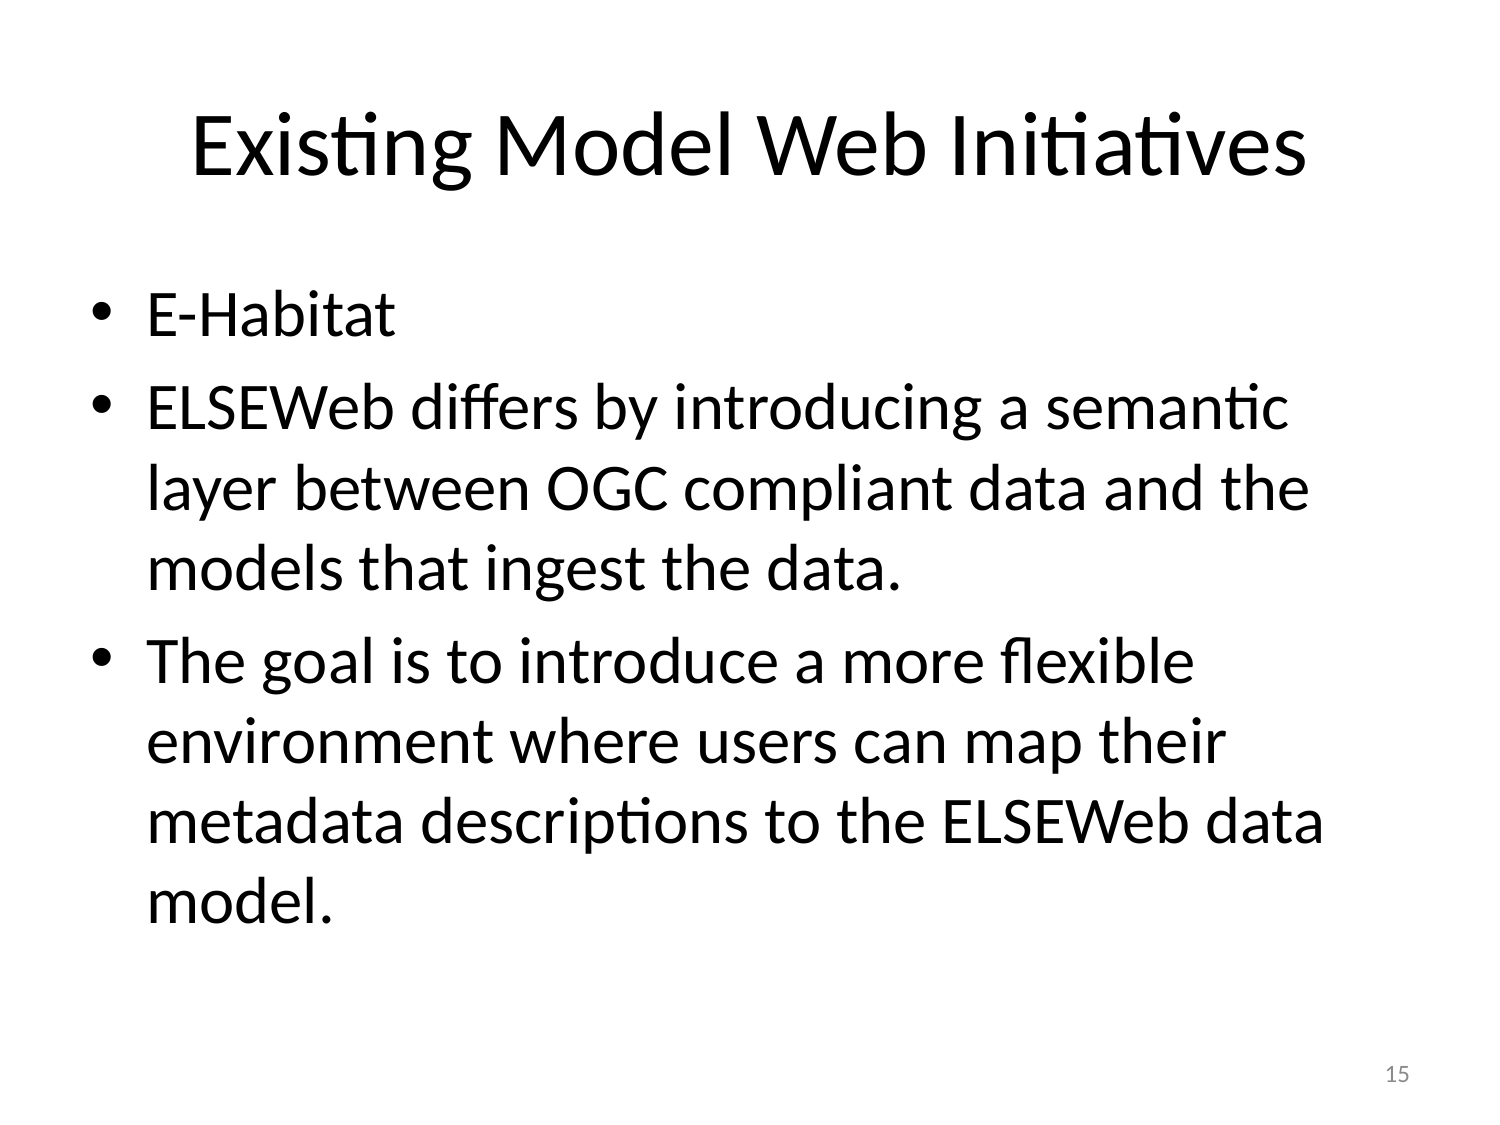

# Existing Model Web Initiatives
E-Habitat
ELSEWeb differs by introducing a semantic layer between OGC compliant data and the models that ingest the data.
The goal is to introduce a more flexible environment where users can map their metadata descriptions to the ELSEWeb data model.
15